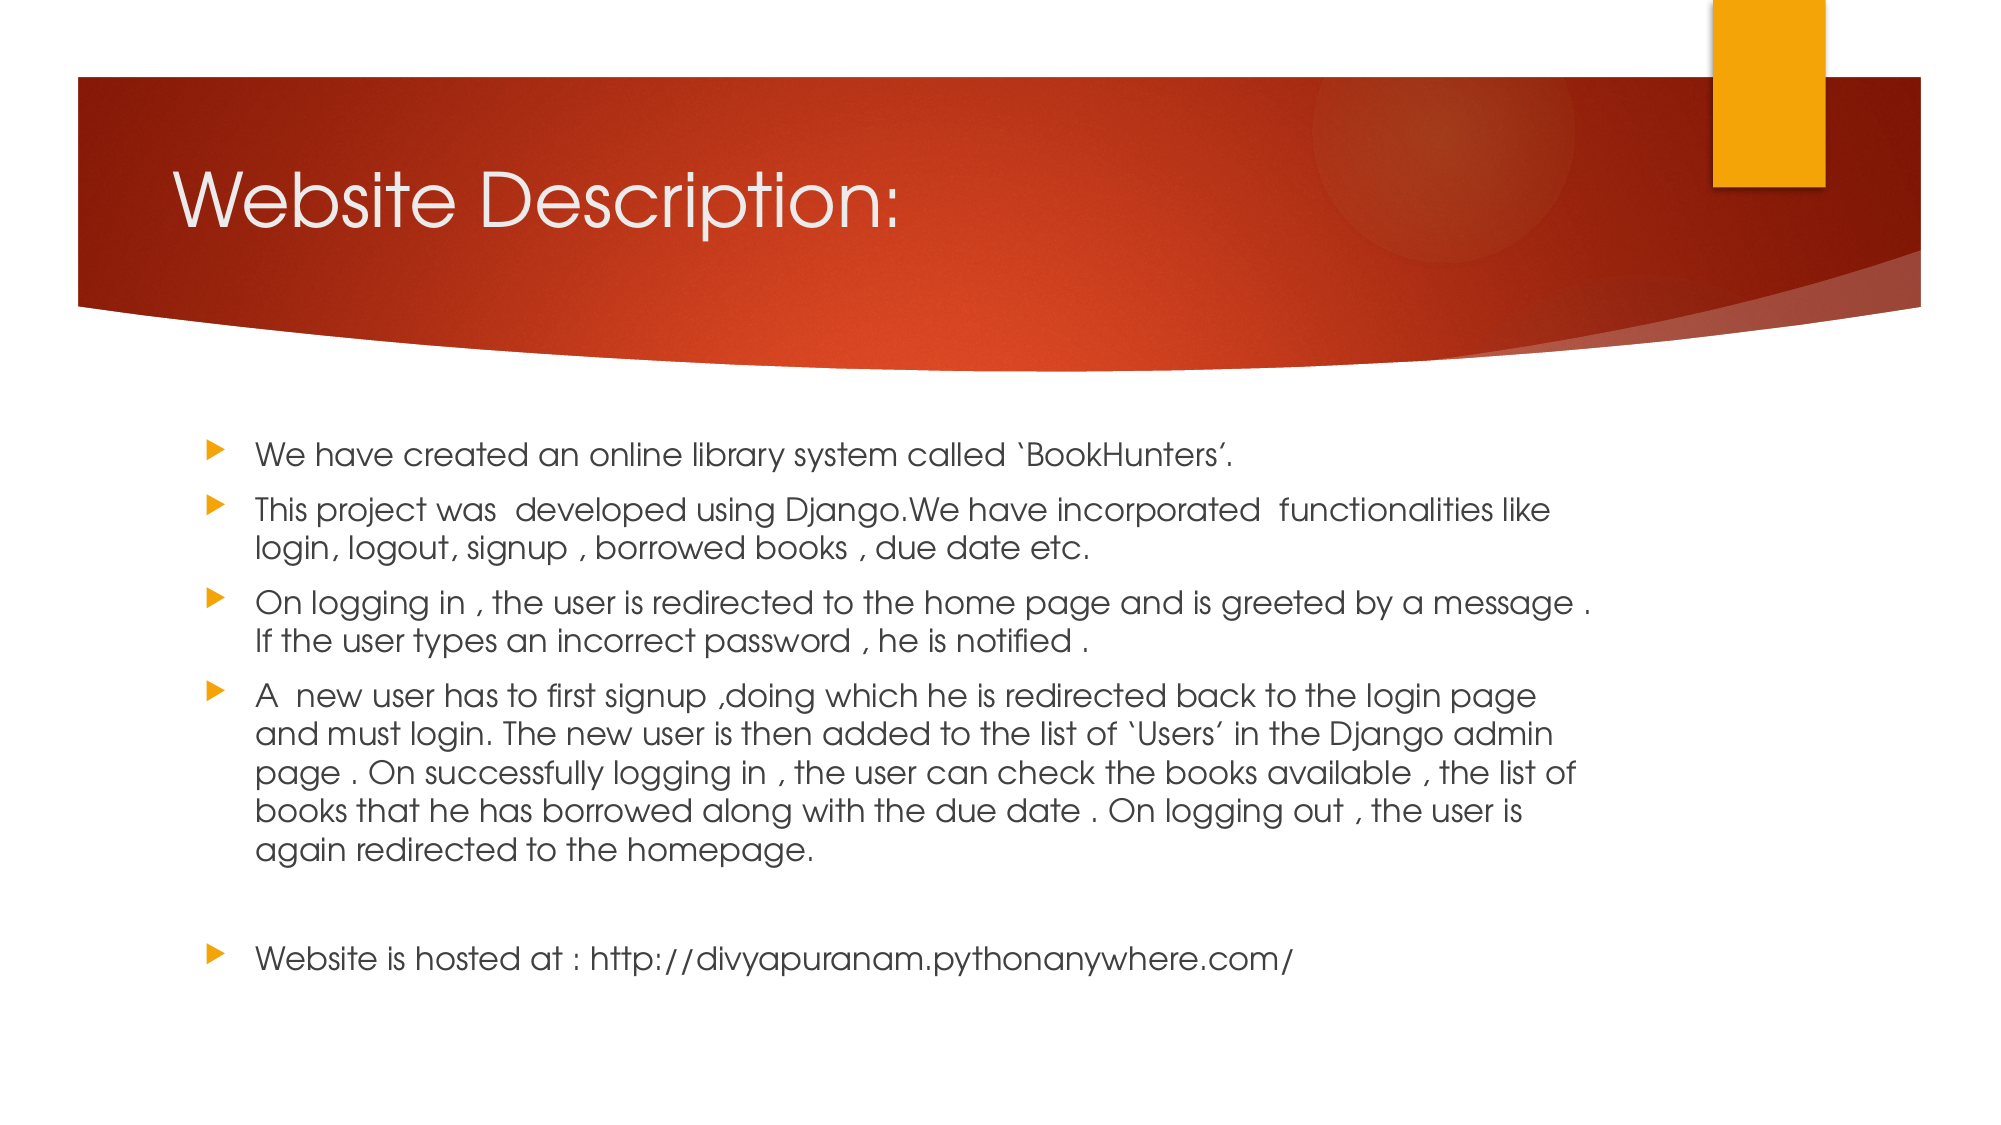

# Website Description:
We have created an online library system called ‘BookHunters’.
This project was  developed using Django.We have incorporated  functionalities like login, logout, signup , borrowed books , due date etc.
On logging in , the user is redirected to the home page and is greeted by a message . If the user types an incorrect password , he is notified .
A  new user has to first signup ,doing which he is redirected back to the login page and must login. The new user is then added to the list of ‘Users’ in the Django admin page . On successfully logging in , the user can check the books available , the list of books that he has borrowed along with the due date . On logging out , the user is again redirected to the homepage.

Website is hosted at : http://divyapuranam.pythonanywhere.com/